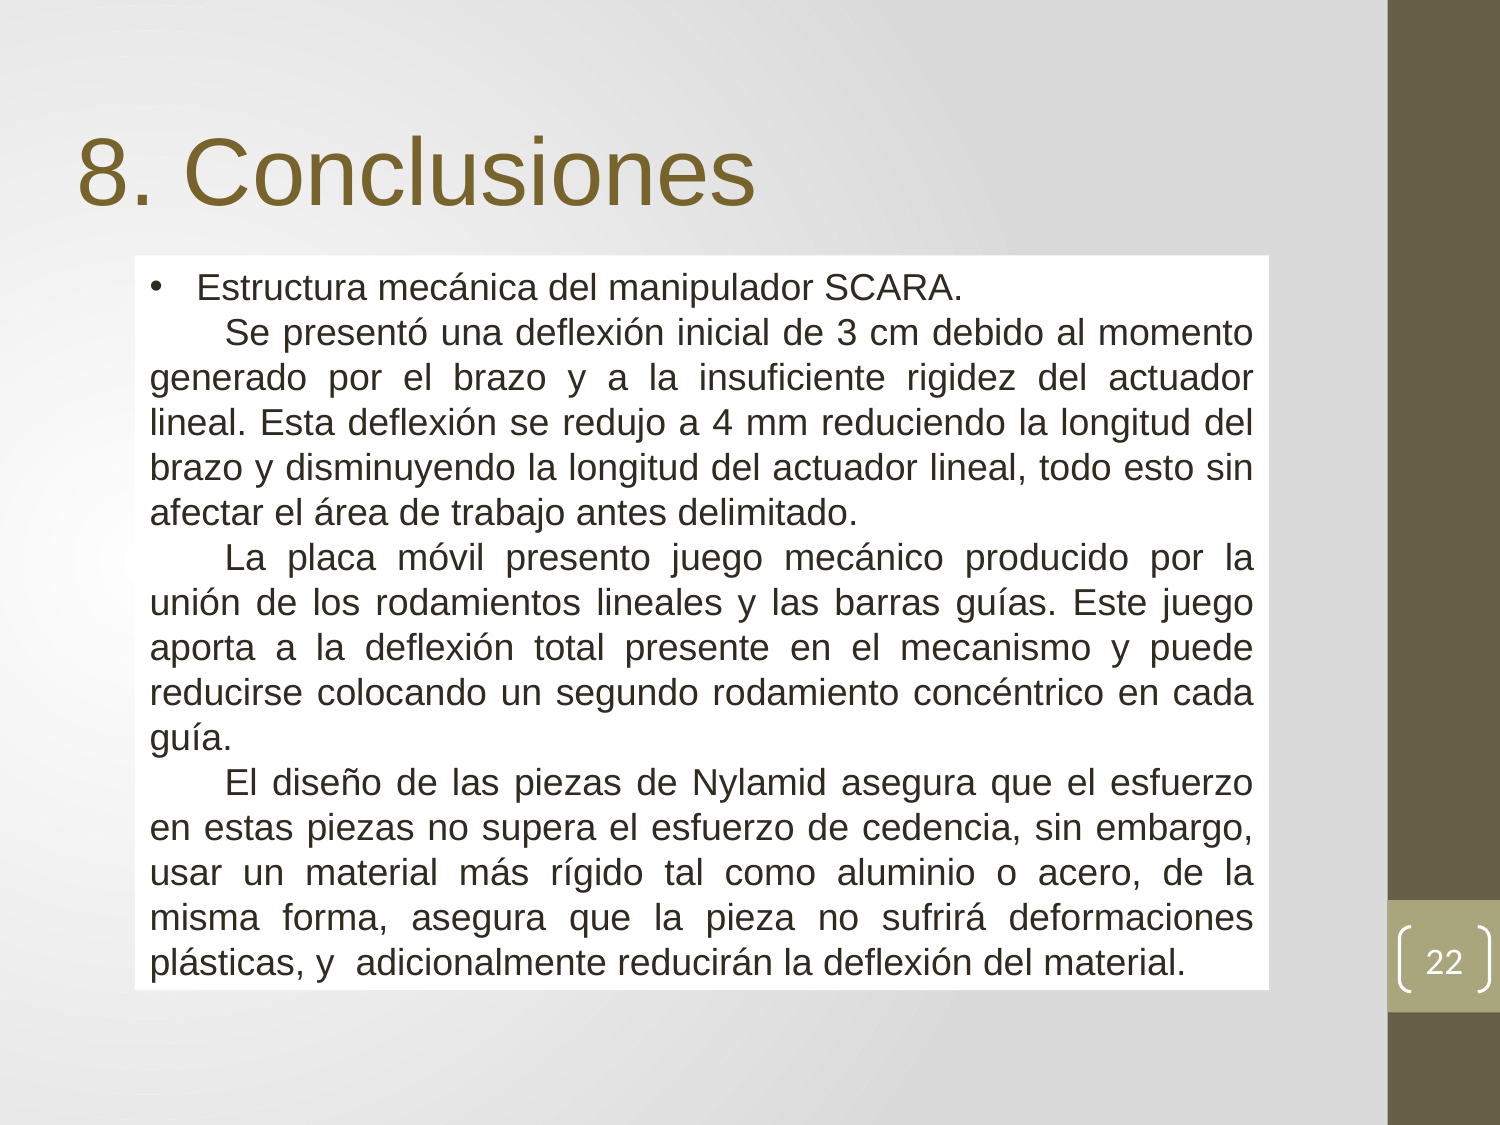

8. Conclusiones
Estructura mecánica del manipulador SCARA.
Se presentó una deflexión inicial de 3 cm debido al momento generado por el brazo y a la insuficiente rigidez del actuador lineal. Esta deflexión se redujo a 4 mm reduciendo la longitud del brazo y disminuyendo la longitud del actuador lineal, todo esto sin afectar el área de trabajo antes delimitado.
La placa móvil presento juego mecánico producido por la unión de los rodamientos lineales y las barras guías. Este juego aporta a la deflexión total presente en el mecanismo y puede reducirse colocando un segundo rodamiento concéntrico en cada guía.
El diseño de las piezas de Nylamid asegura que el esfuerzo en estas piezas no supera el esfuerzo de cedencia, sin embargo, usar un material más rígido tal como aluminio o acero, de la misma forma, asegura que la pieza no sufrirá deformaciones plásticas, y  adicionalmente reducirán la deflexión del material.
22